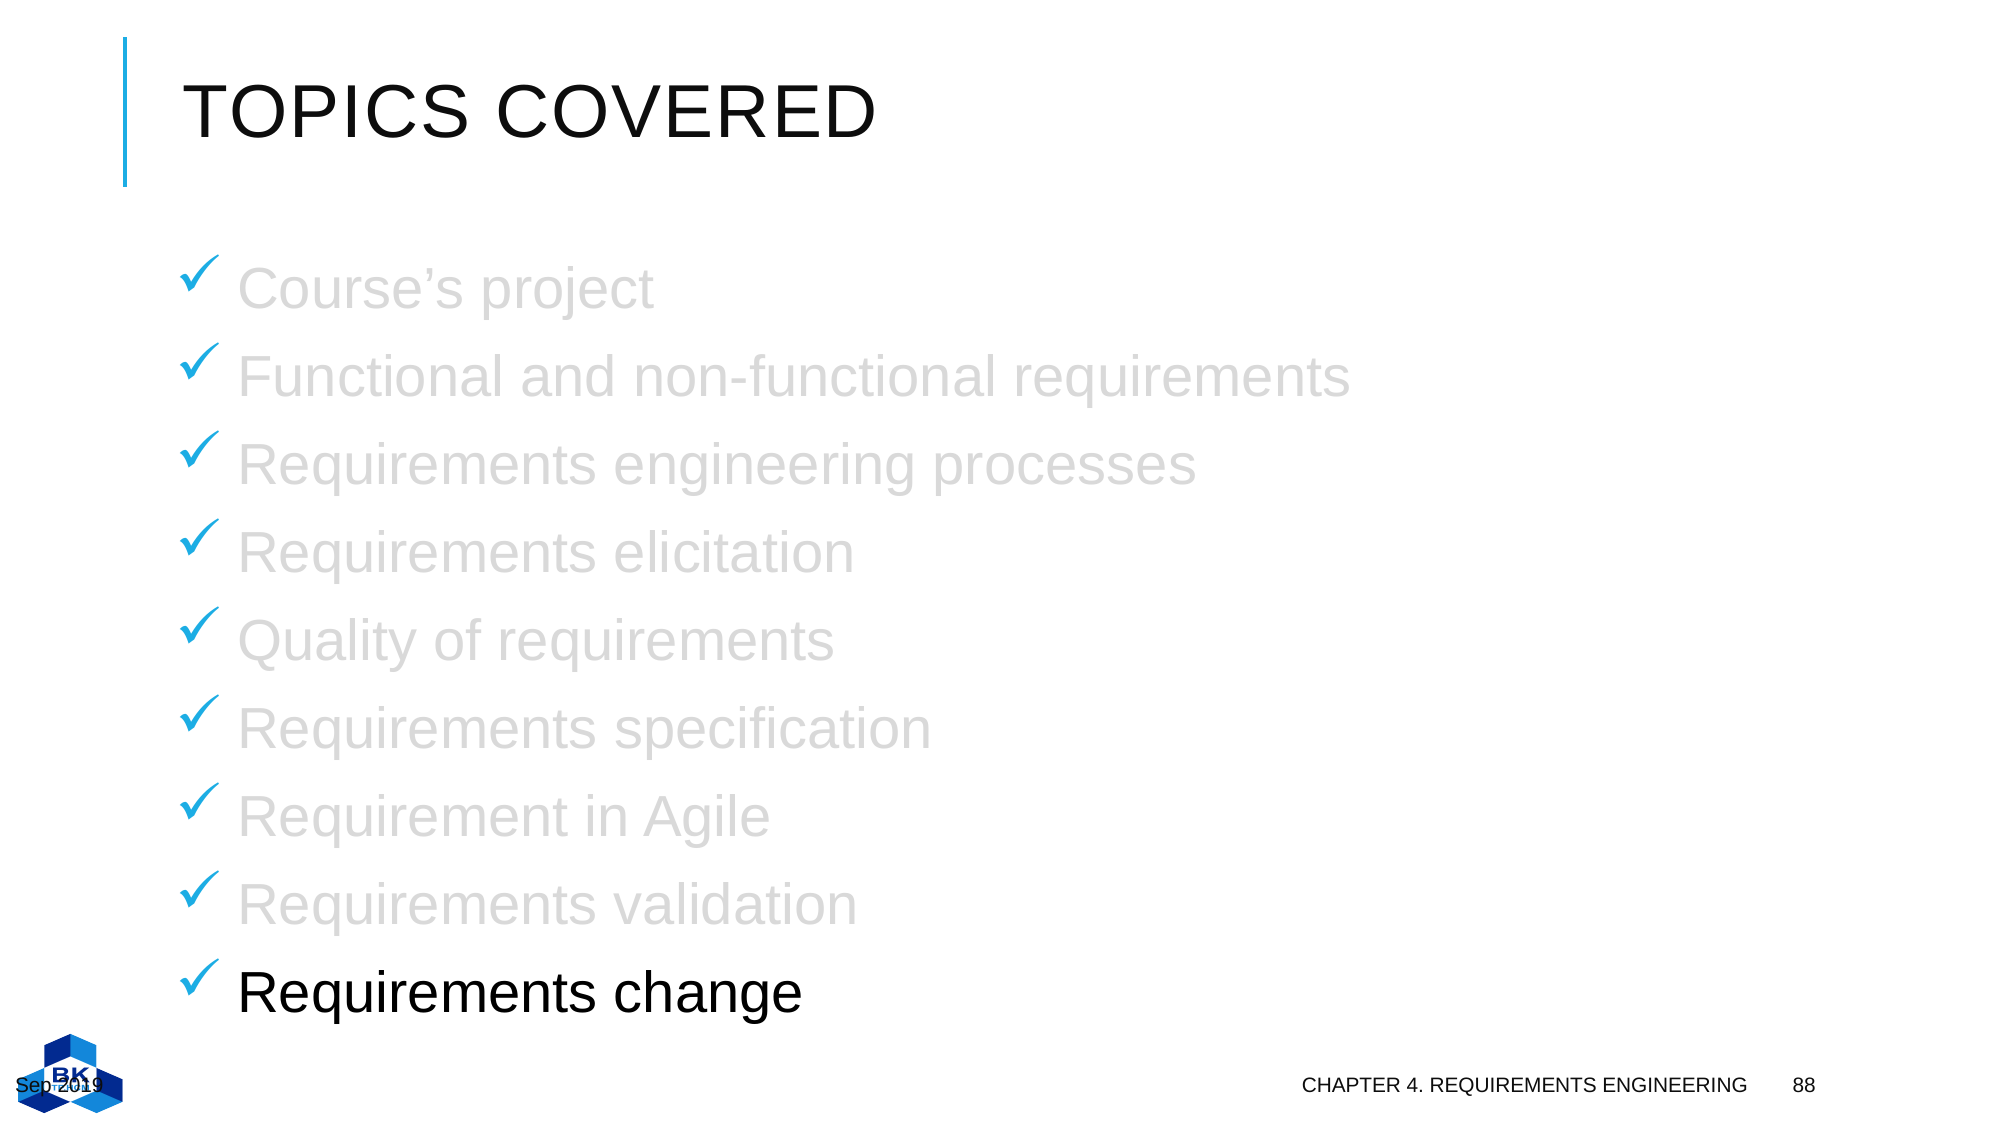

# Topics covered
Course’s project
Functional and non-functional requirements
Requirements engineering processes
Requirements elicitation
Quality of requirements
Requirements specification
Requirement in Agile
Requirements validation
Requirements change
Sep 2019
Chapter 4. Requirements engineering
88